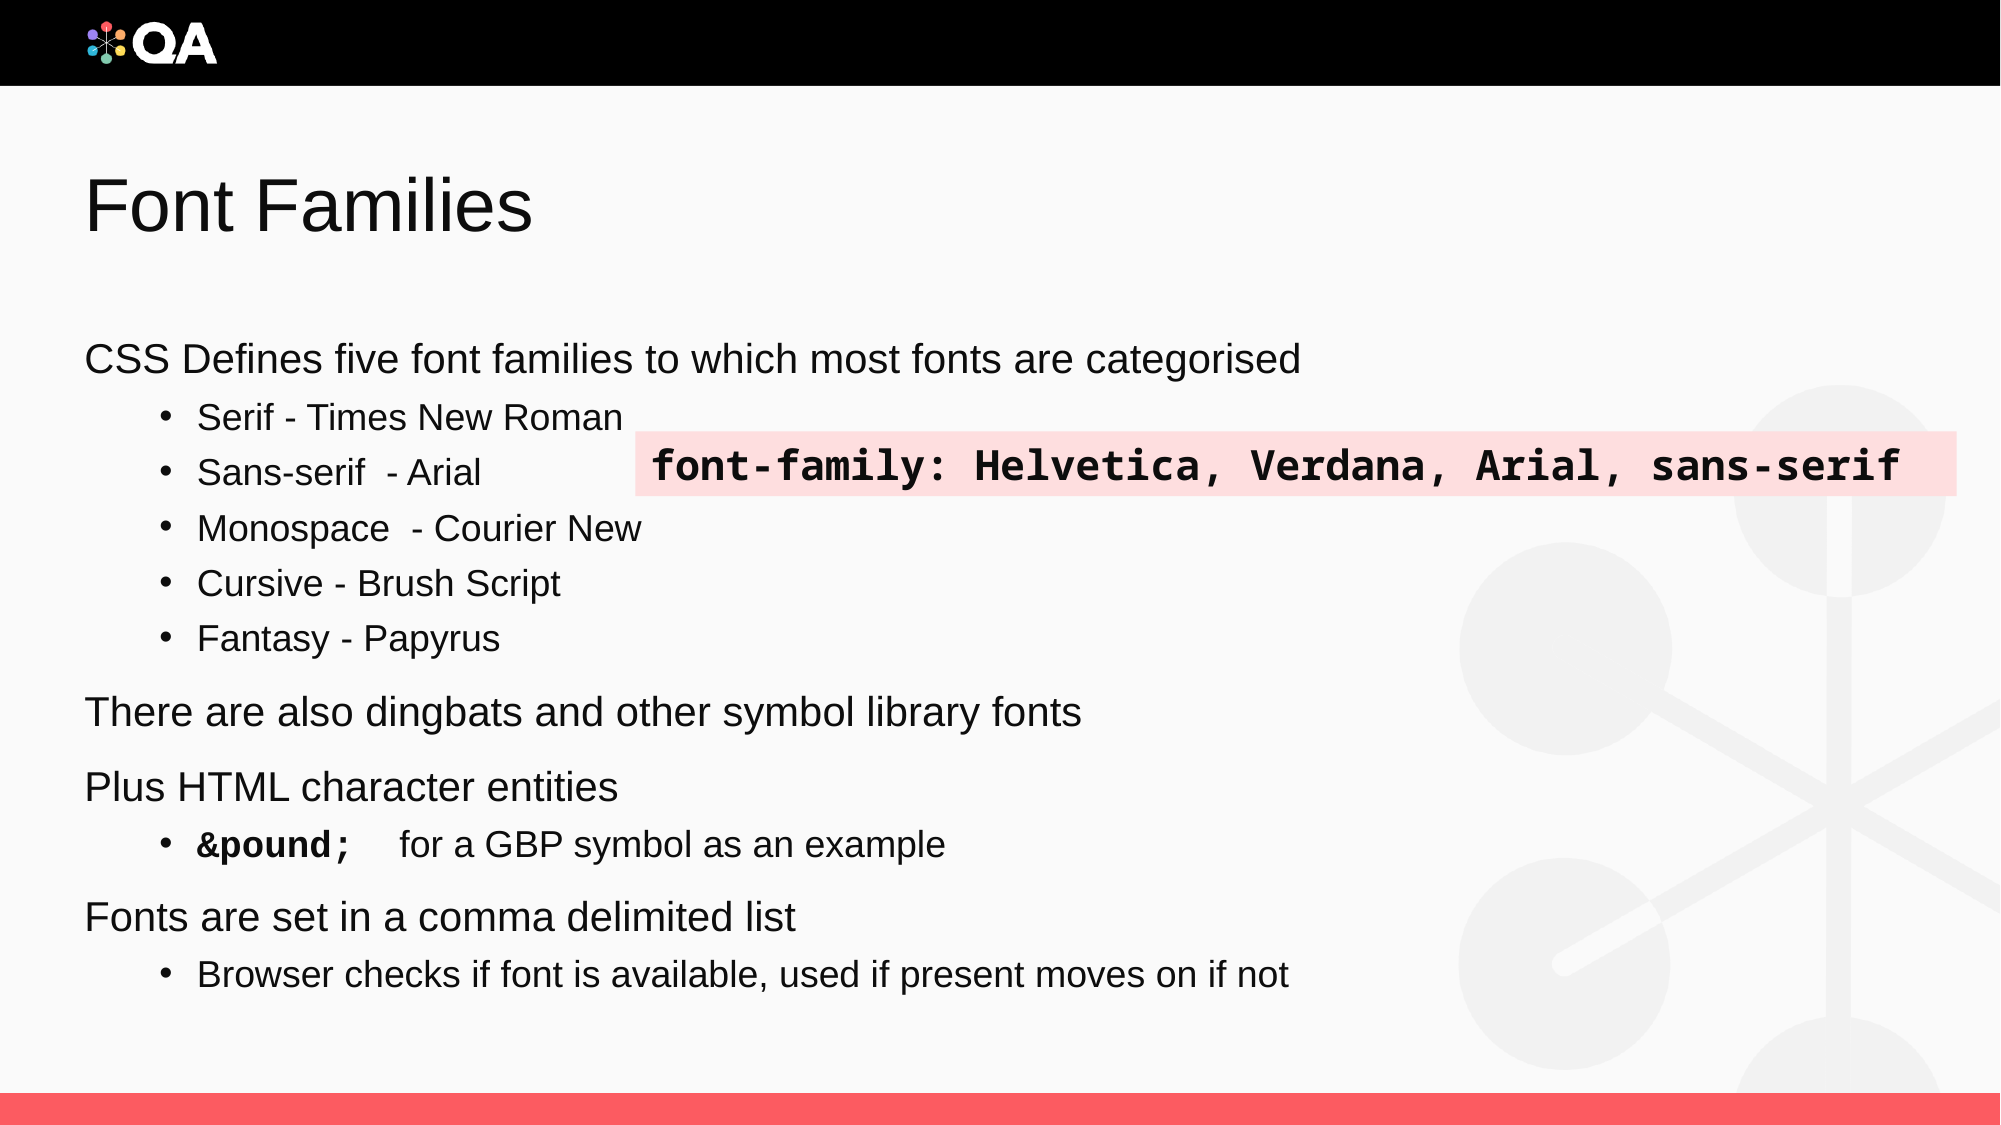

# Font Families
CSS Defines five font families to which most fonts are categorised
Serif - Times New Roman
Sans-serif  - Arial
Monospace  - Courier New
Cursive - Brush Script
Fantasy - Papyrus
There are also dingbats and other symbol library fonts
Plus HTML character entities
&pound;  for a GBP symbol as an example
Fonts are set in a comma delimited list
Browser checks if font is available, used if present moves on if not
font-family: Helvetica, Verdana, Arial, sans-serif